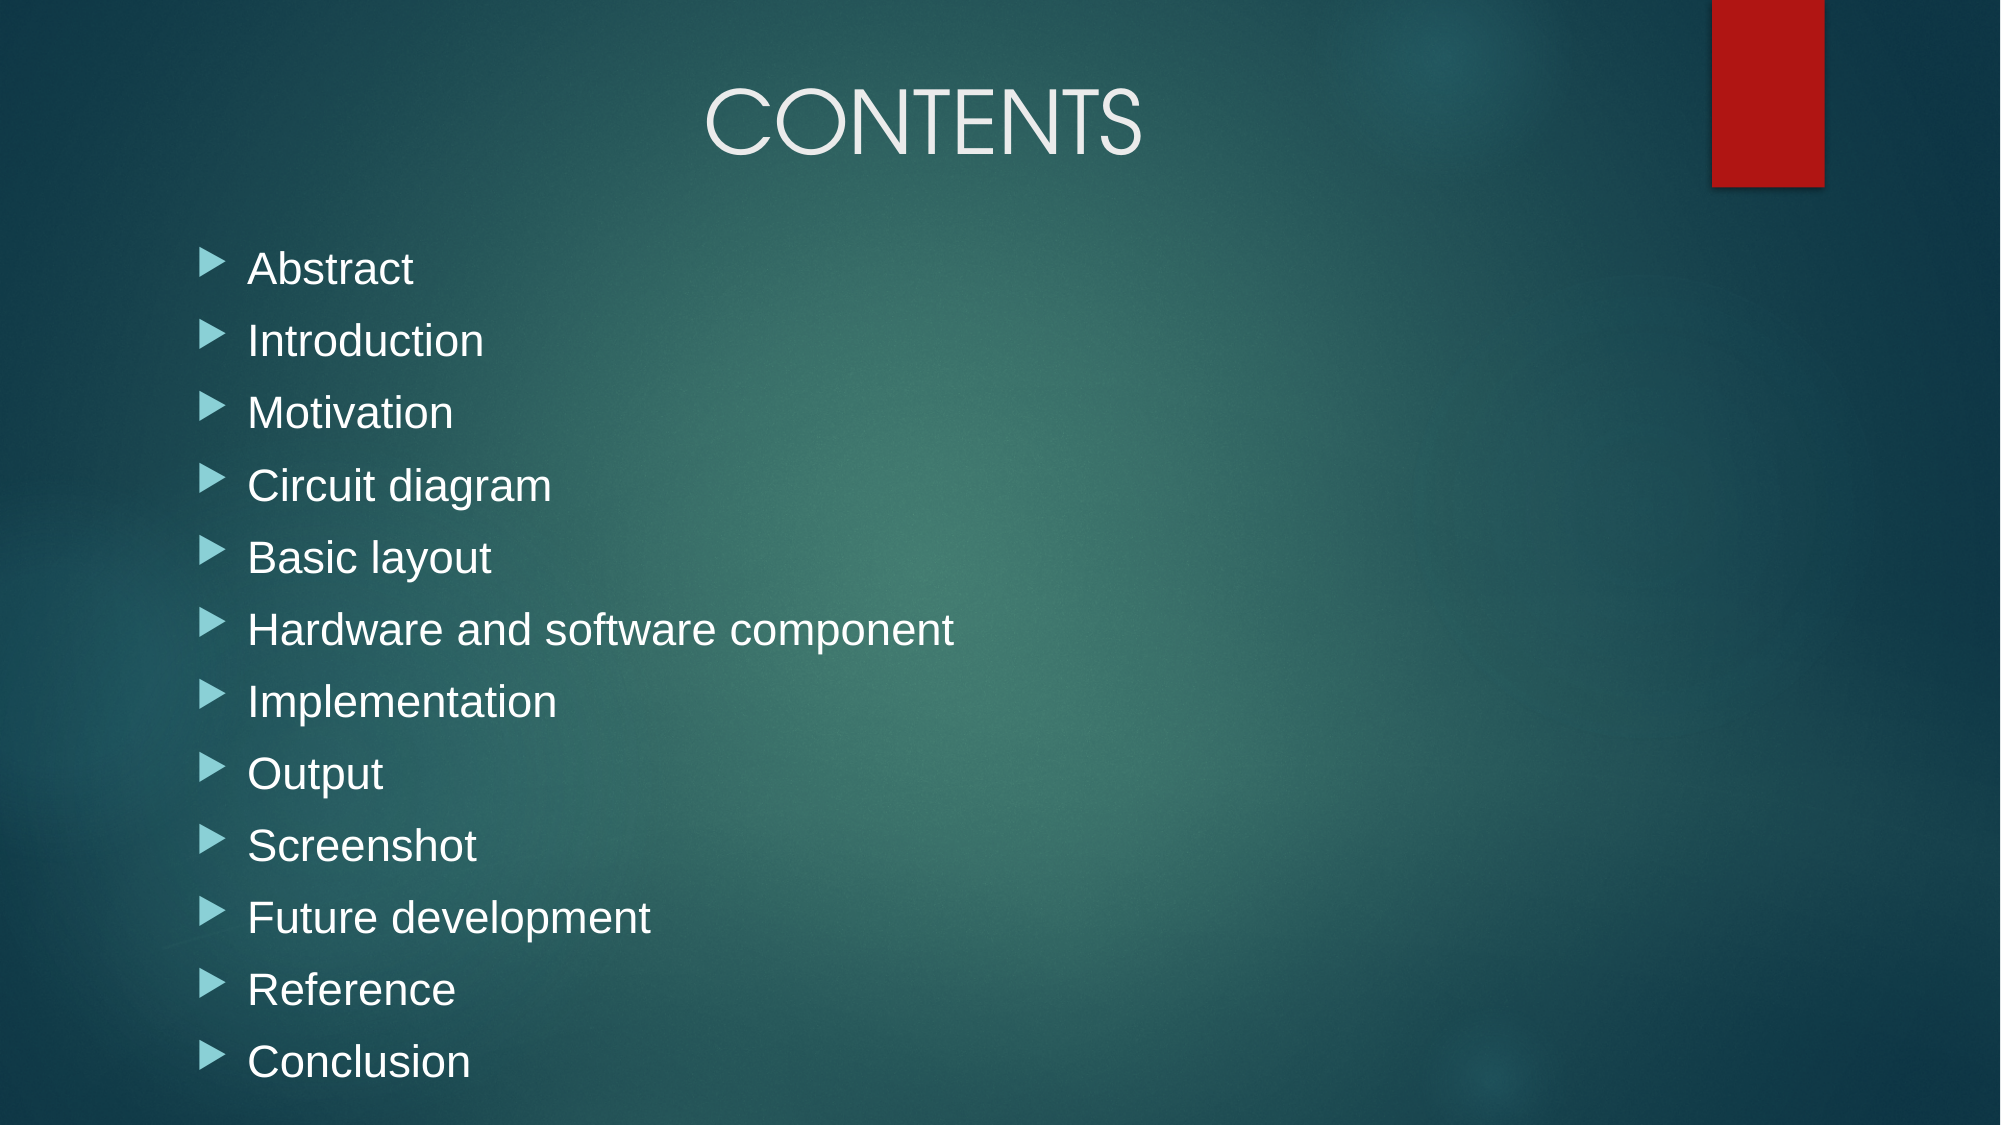

# CONTENTS
Abstract
Introduction
Motivation
Circuit diagram
Basic layout
Hardware and software component
Implementation
Output
Screenshot
Future development
Reference
Conclusion